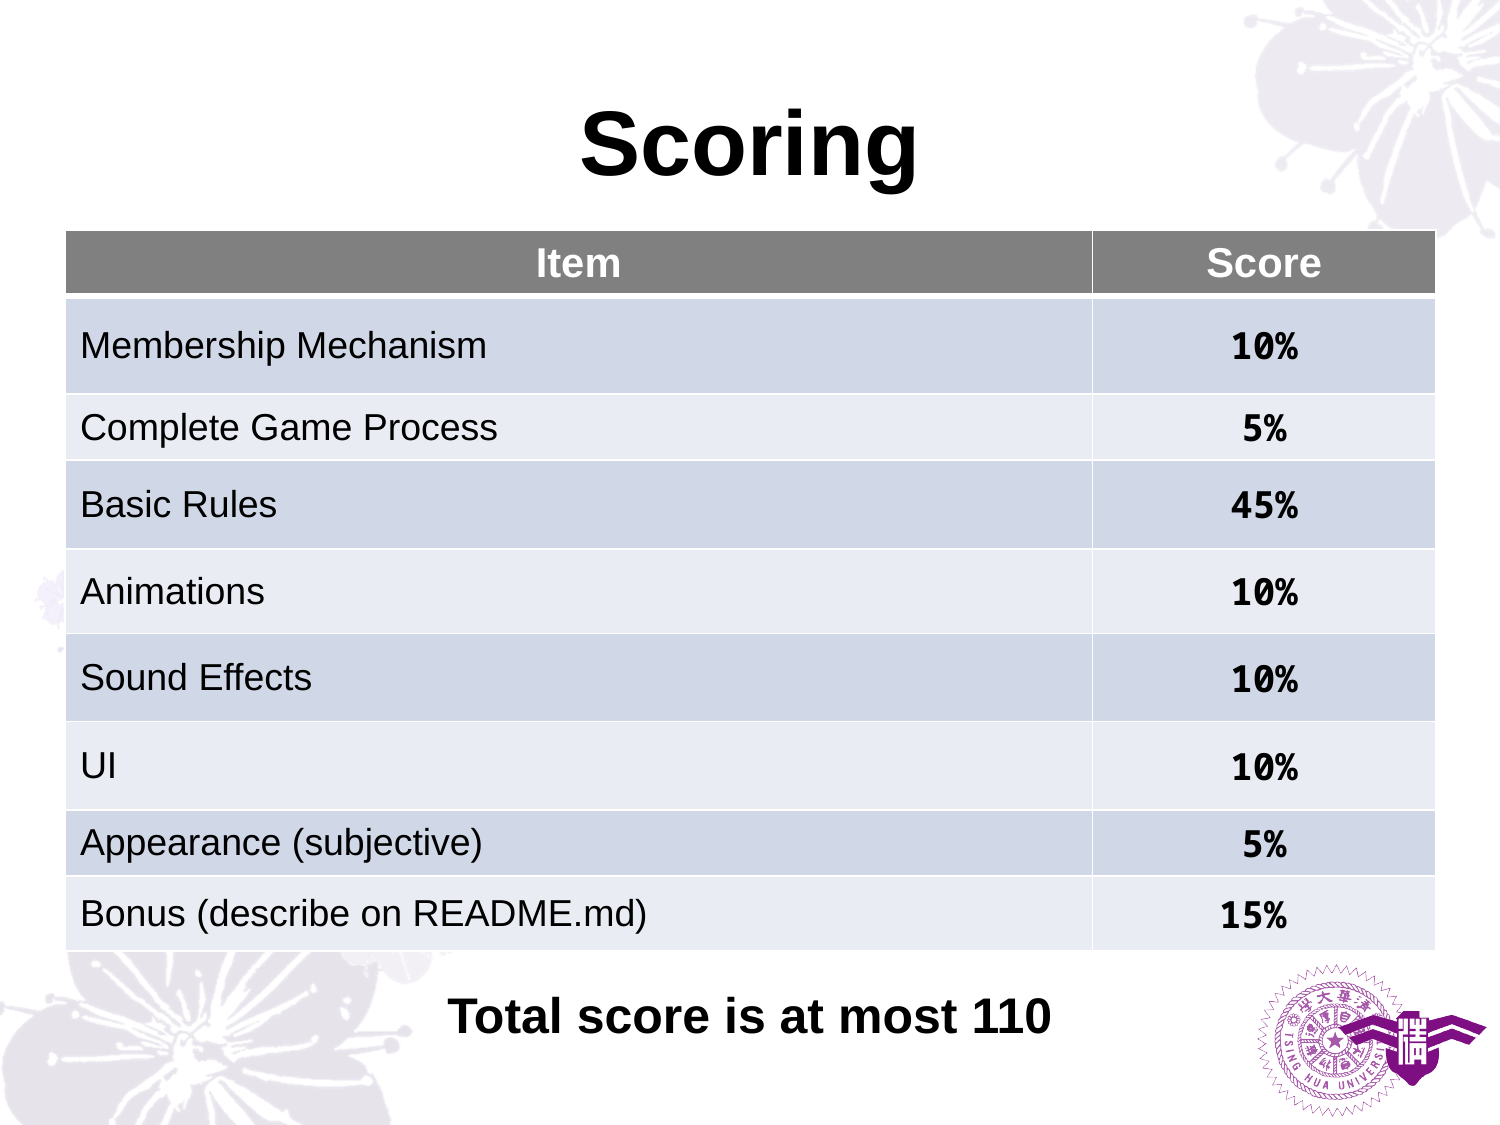

# Scoring
| Item | Score |
| --- | --- |
| Membership Mechanism | 10% |
| Complete Game Process | 5% |
| Basic Rules | 45% |
| Animations | 10% |
| Sound Effects | 10% |
| UI | 10% |
| Appearance (subjective) | 5% |
| Bonus (describe on README.md) | 15% |
Total score is at most 110